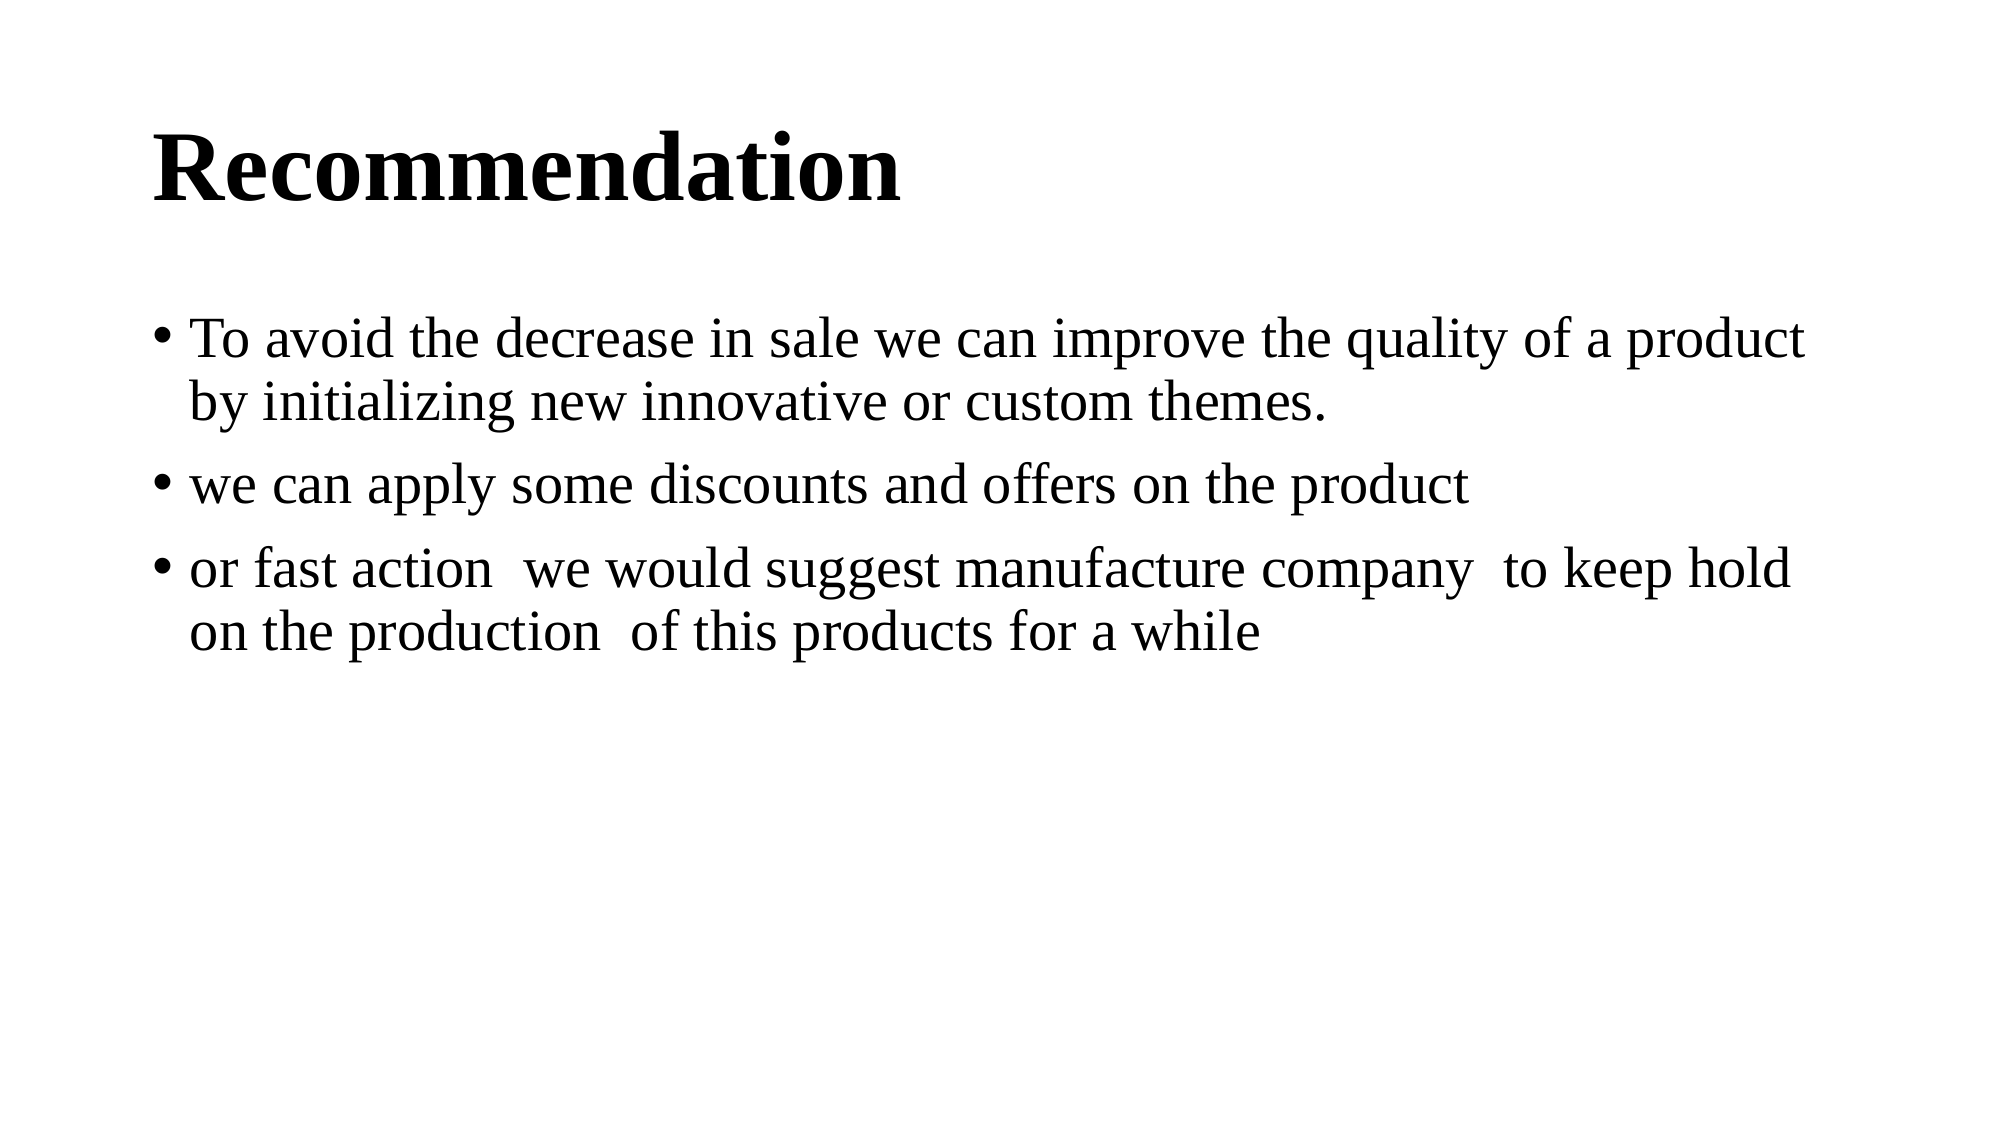

# Recommendation
To avoid the decrease in sale we can improve the quality of a product by initializing new innovative or custom themes.
we can apply some discounts and offers on the product
or fast action  we would suggest manufacture company  to keep hold on the production  of this products for a while